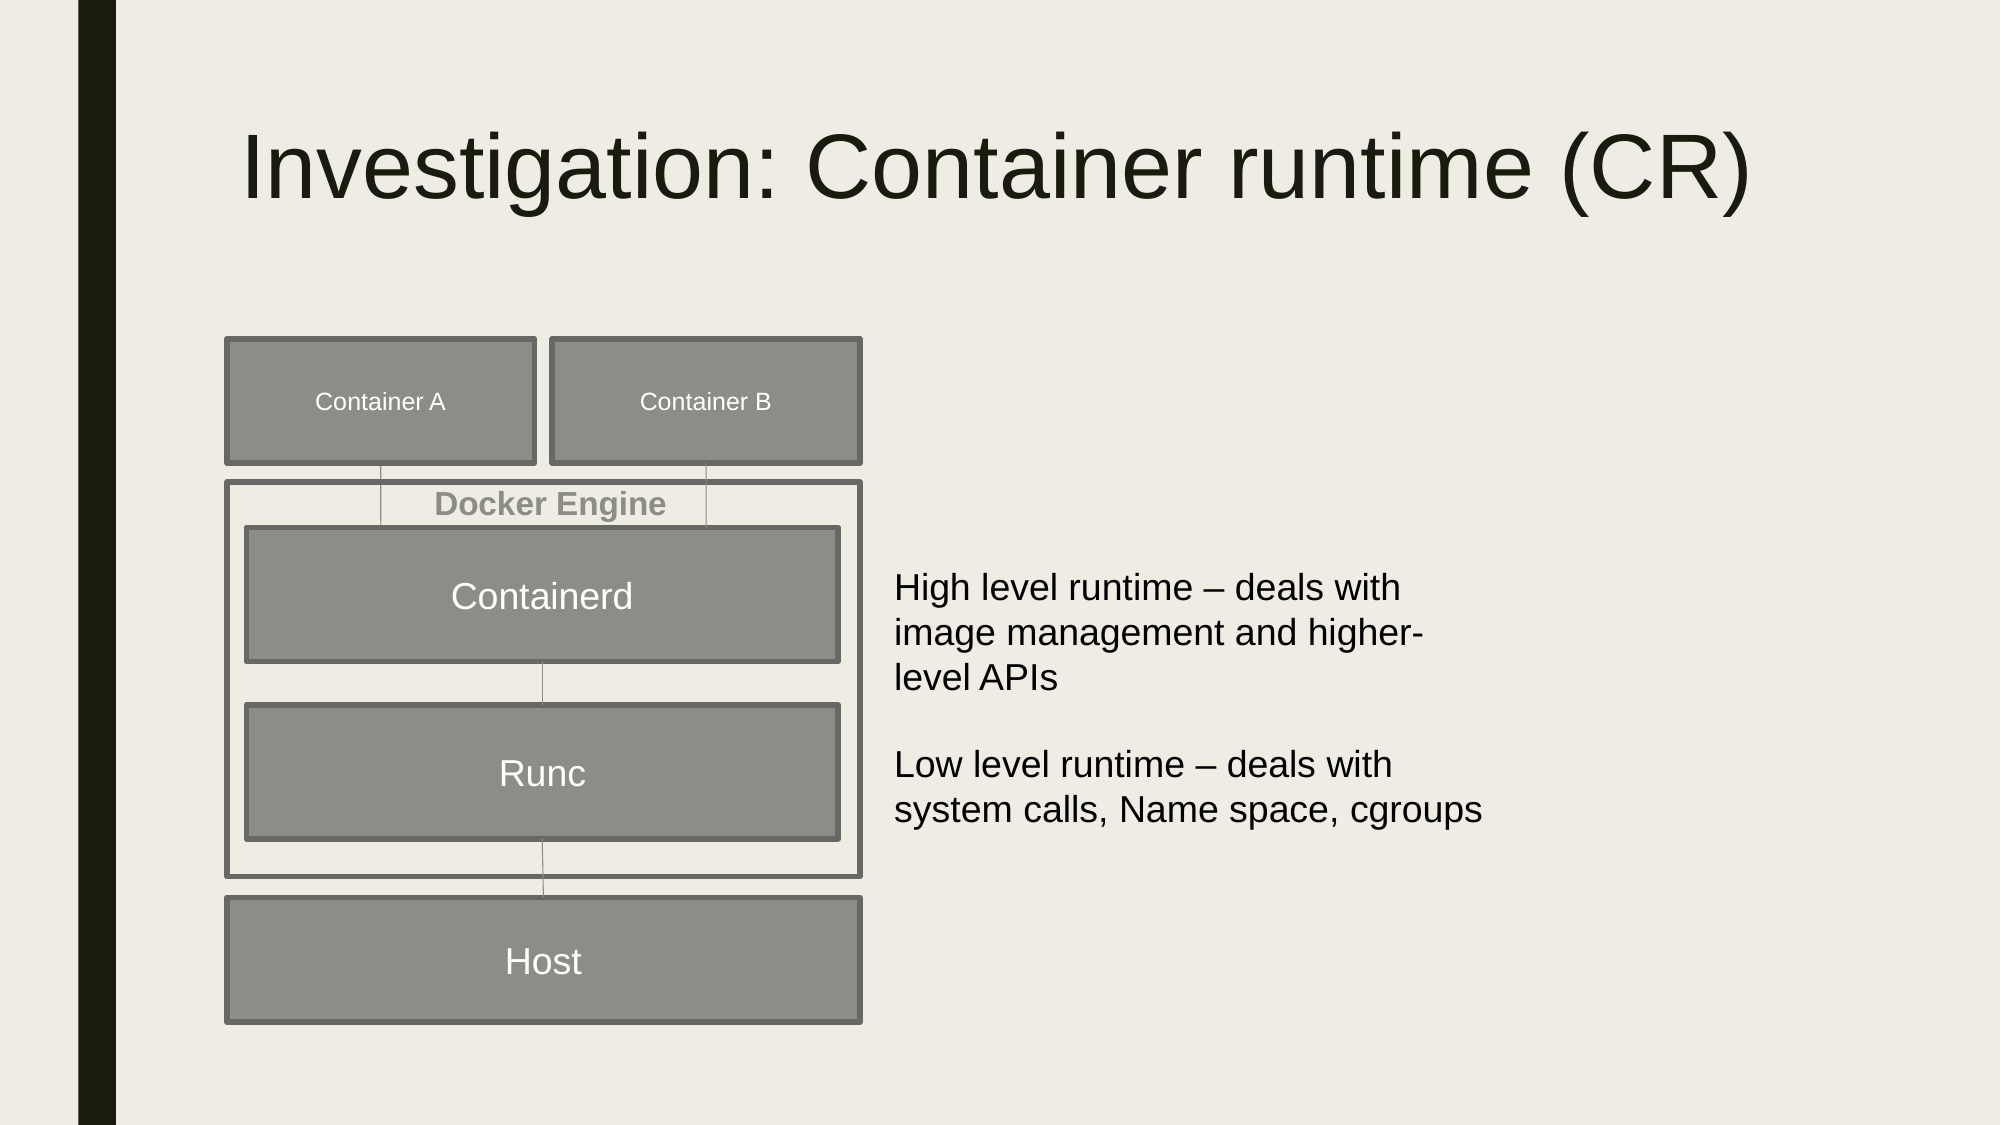

# Investigation: Container runtime (CR)
Container A
Container B

Host
Containerd
Runc
Docker Engine
High level runtime – deals with image management and higher-level APIs
Low level runtime – deals with system calls, Name space, cgroups